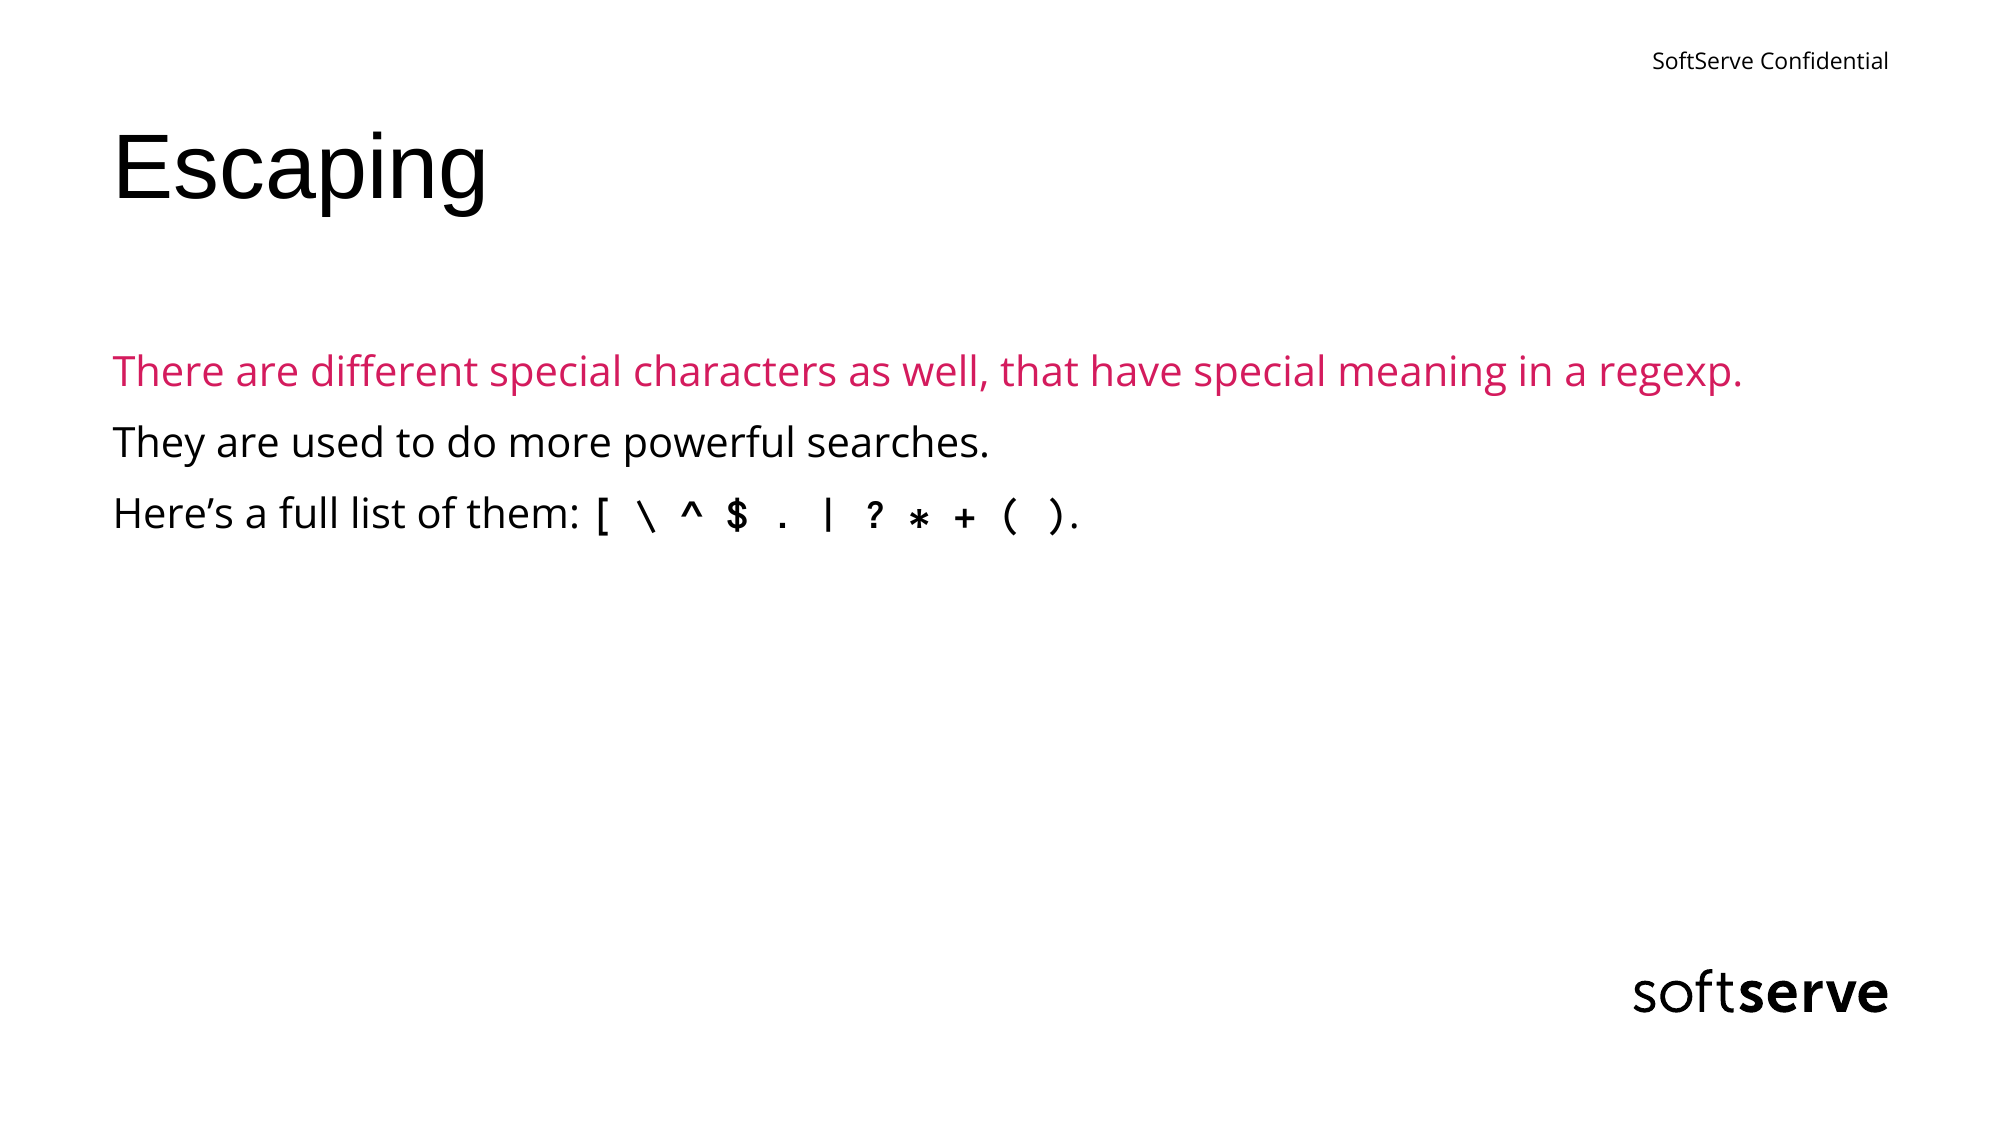

# Escaping
There are different special characters as well, that have special meaning in a regexp.
They are used to do more powerful searches.
Here’s a full list of them: [ \ ^ $ . | ? * + ( ).